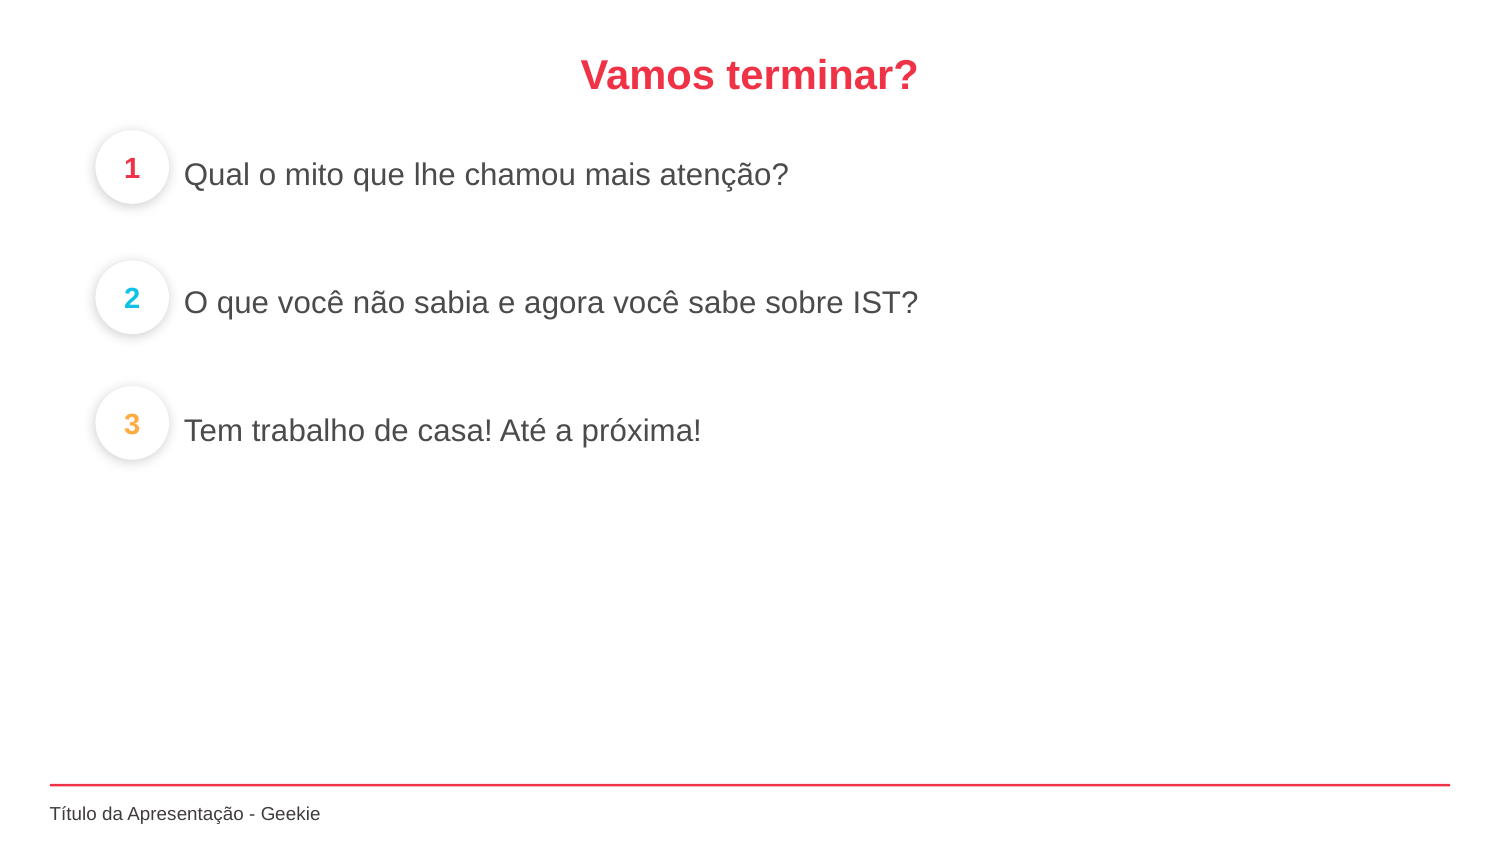

Vamos terminar?
1
Qual o mito que lhe chamou mais atenção?
2
O que você não sabia e agora você sabe sobre IST?
3
Tem trabalho de casa! Até a próxima!

Título da Apresentação - Geekie